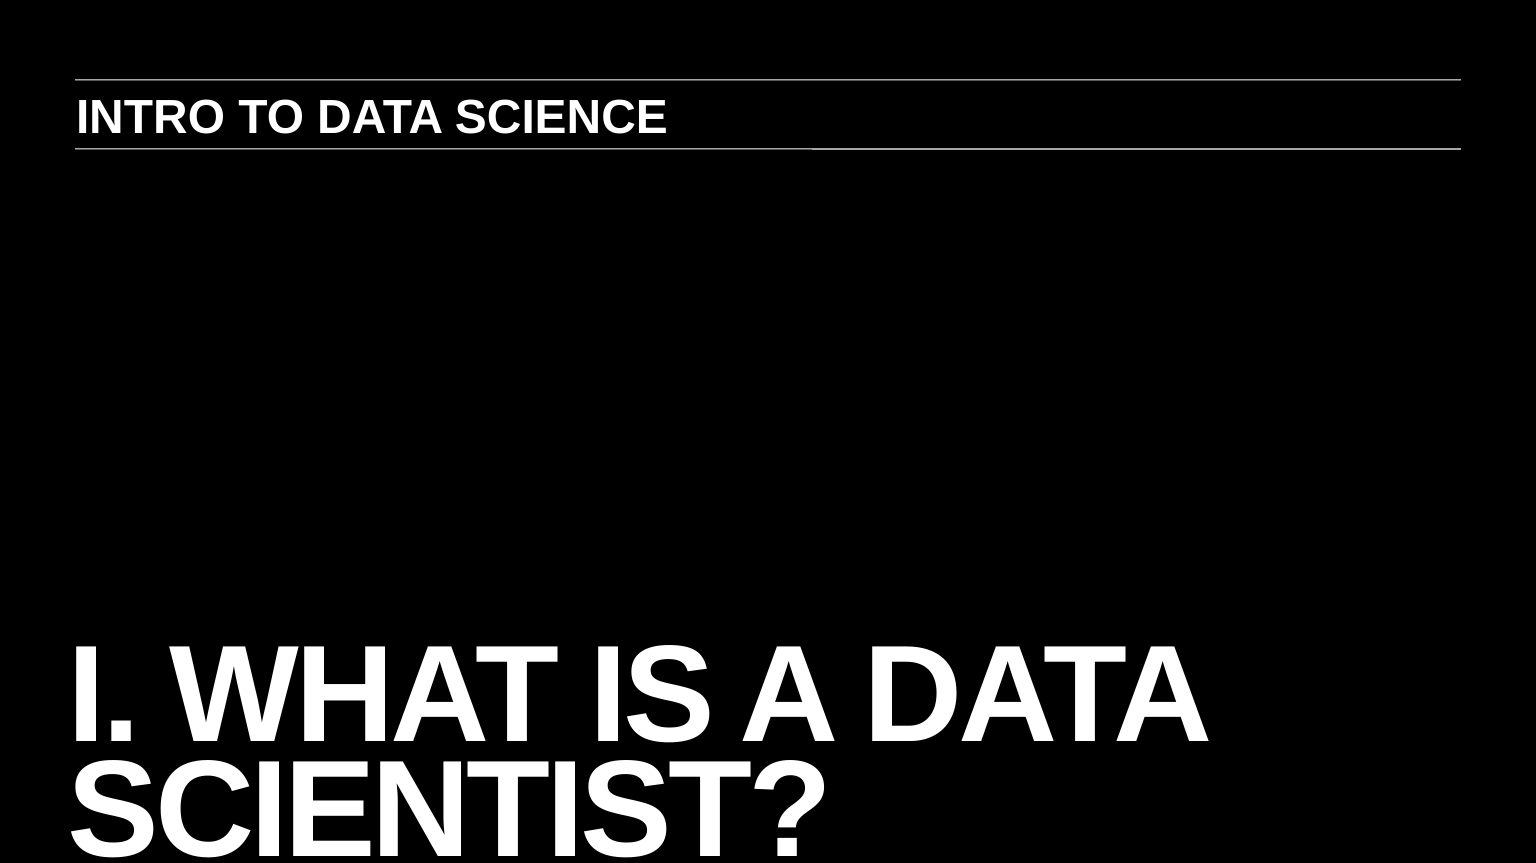

INTRO TO DATA SCIENCE
# I. What is A Data Scientist?